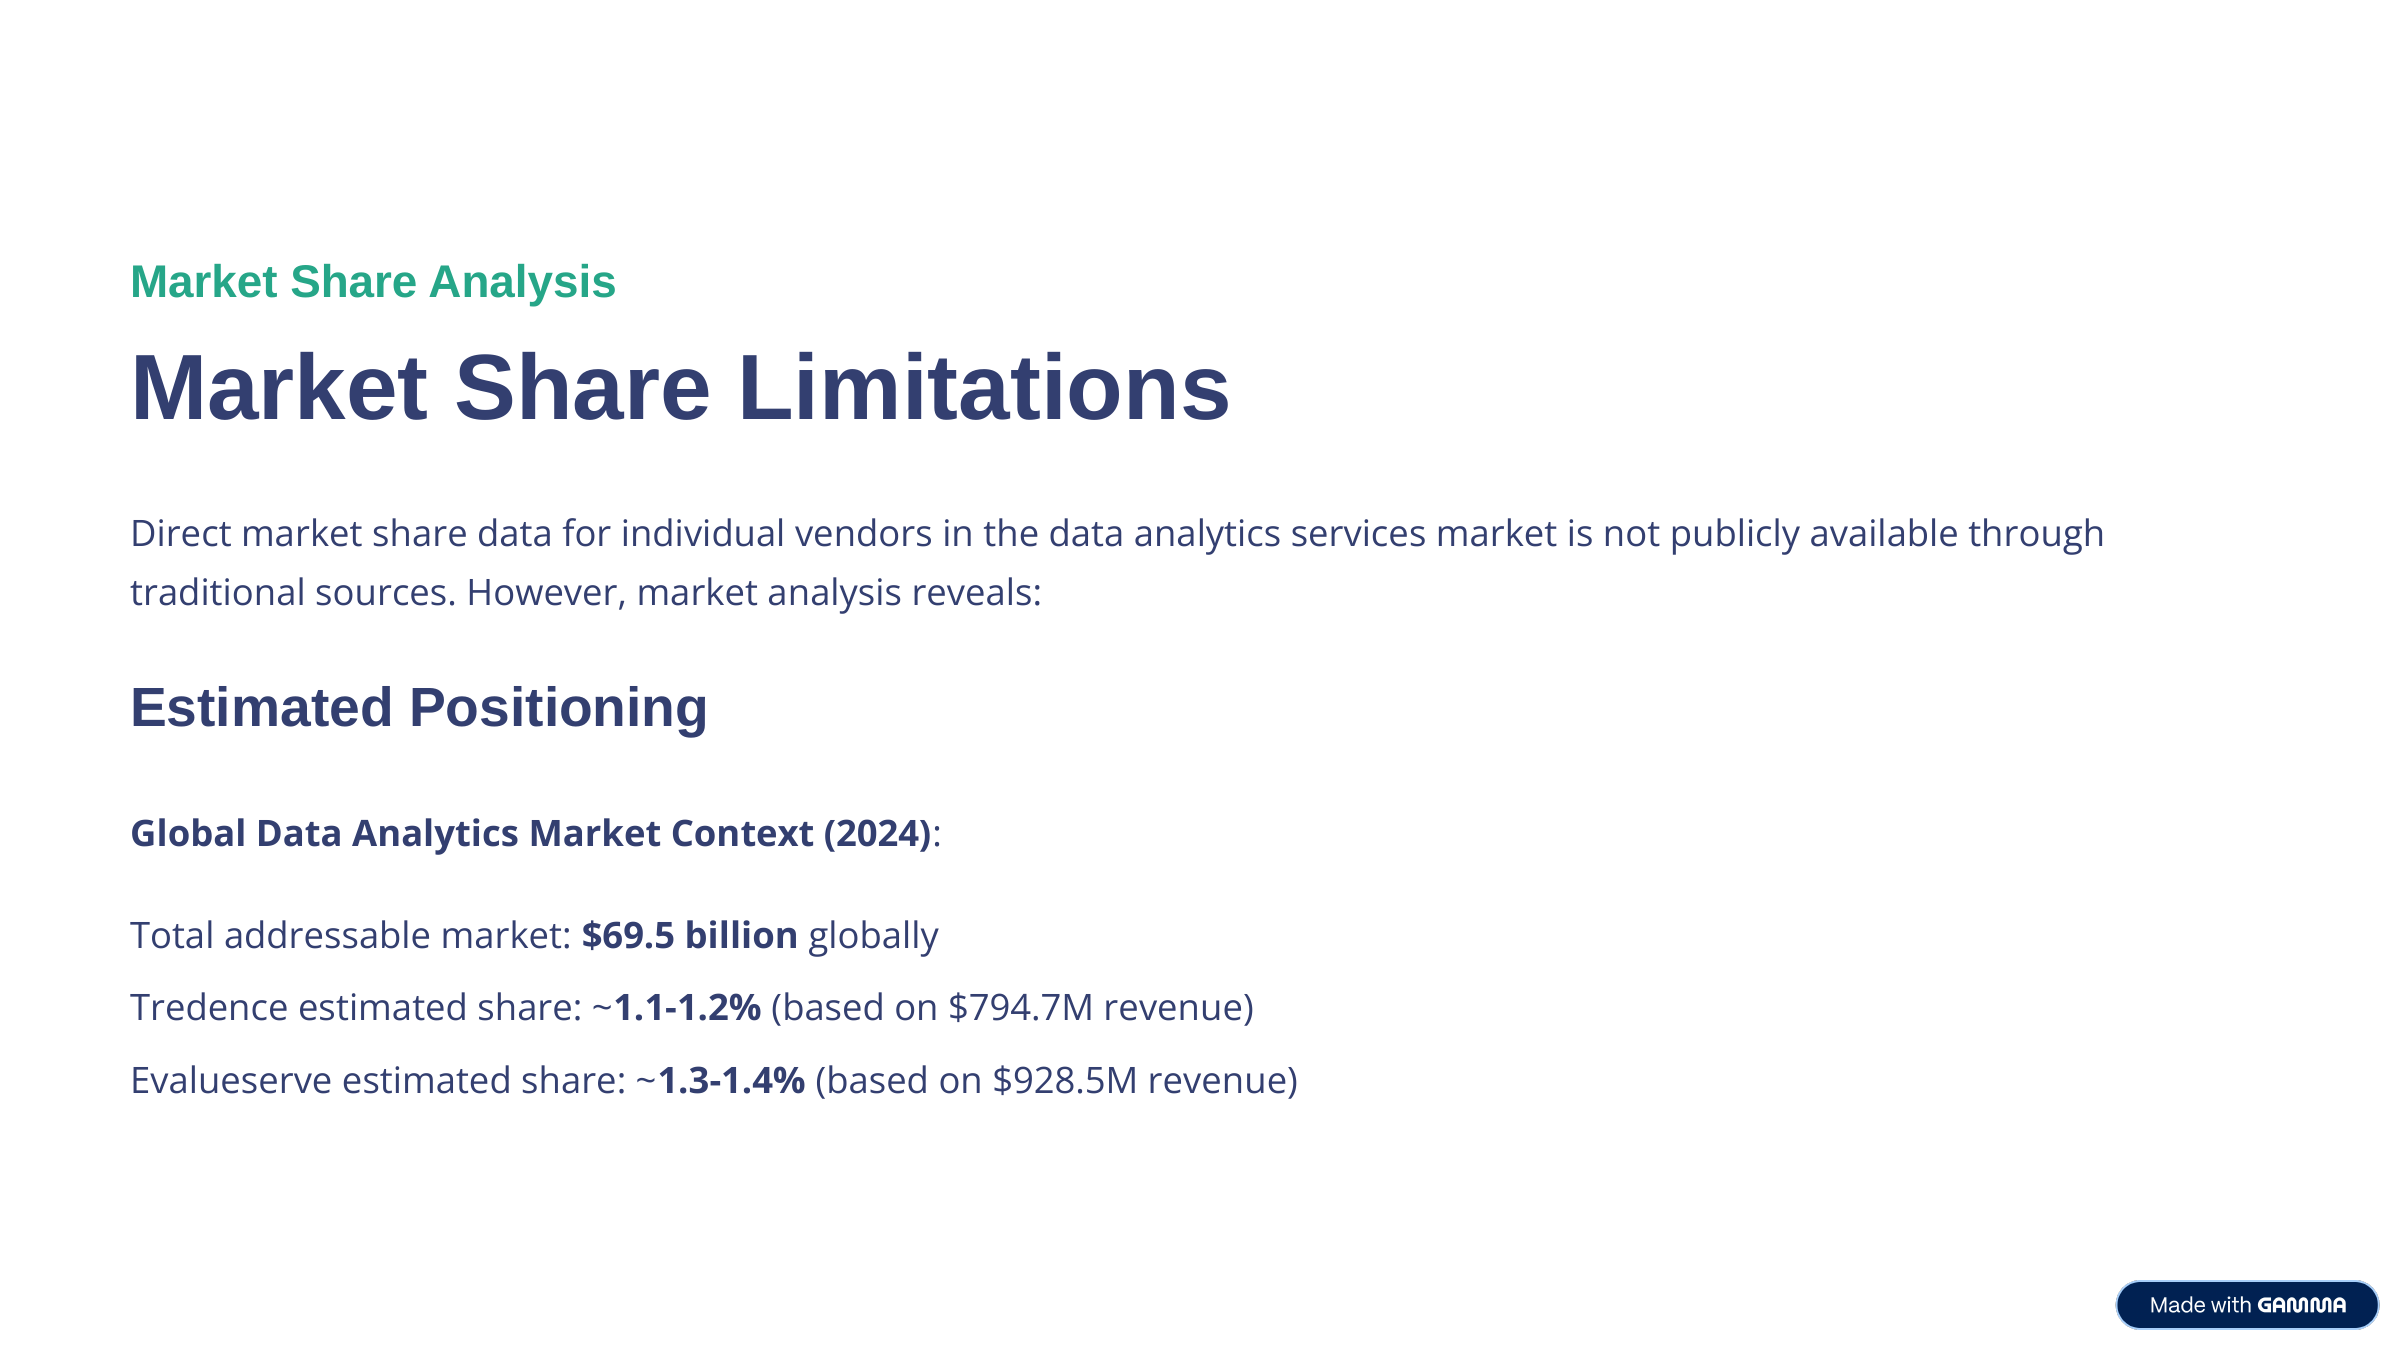

Market Share Analysis
Market Share Limitations
Direct market share data for individual vendors in the data analytics services market is not publicly available through traditional sources. However, market analysis reveals:
Estimated Positioning
Global Data Analytics Market Context (2024):
Total addressable market: $69.5 billion globally
Tredence estimated share: ~1.1-1.2% (based on $794.7M revenue)
Evalueserve estimated share: ~1.3-1.4% (based on $928.5M revenue)